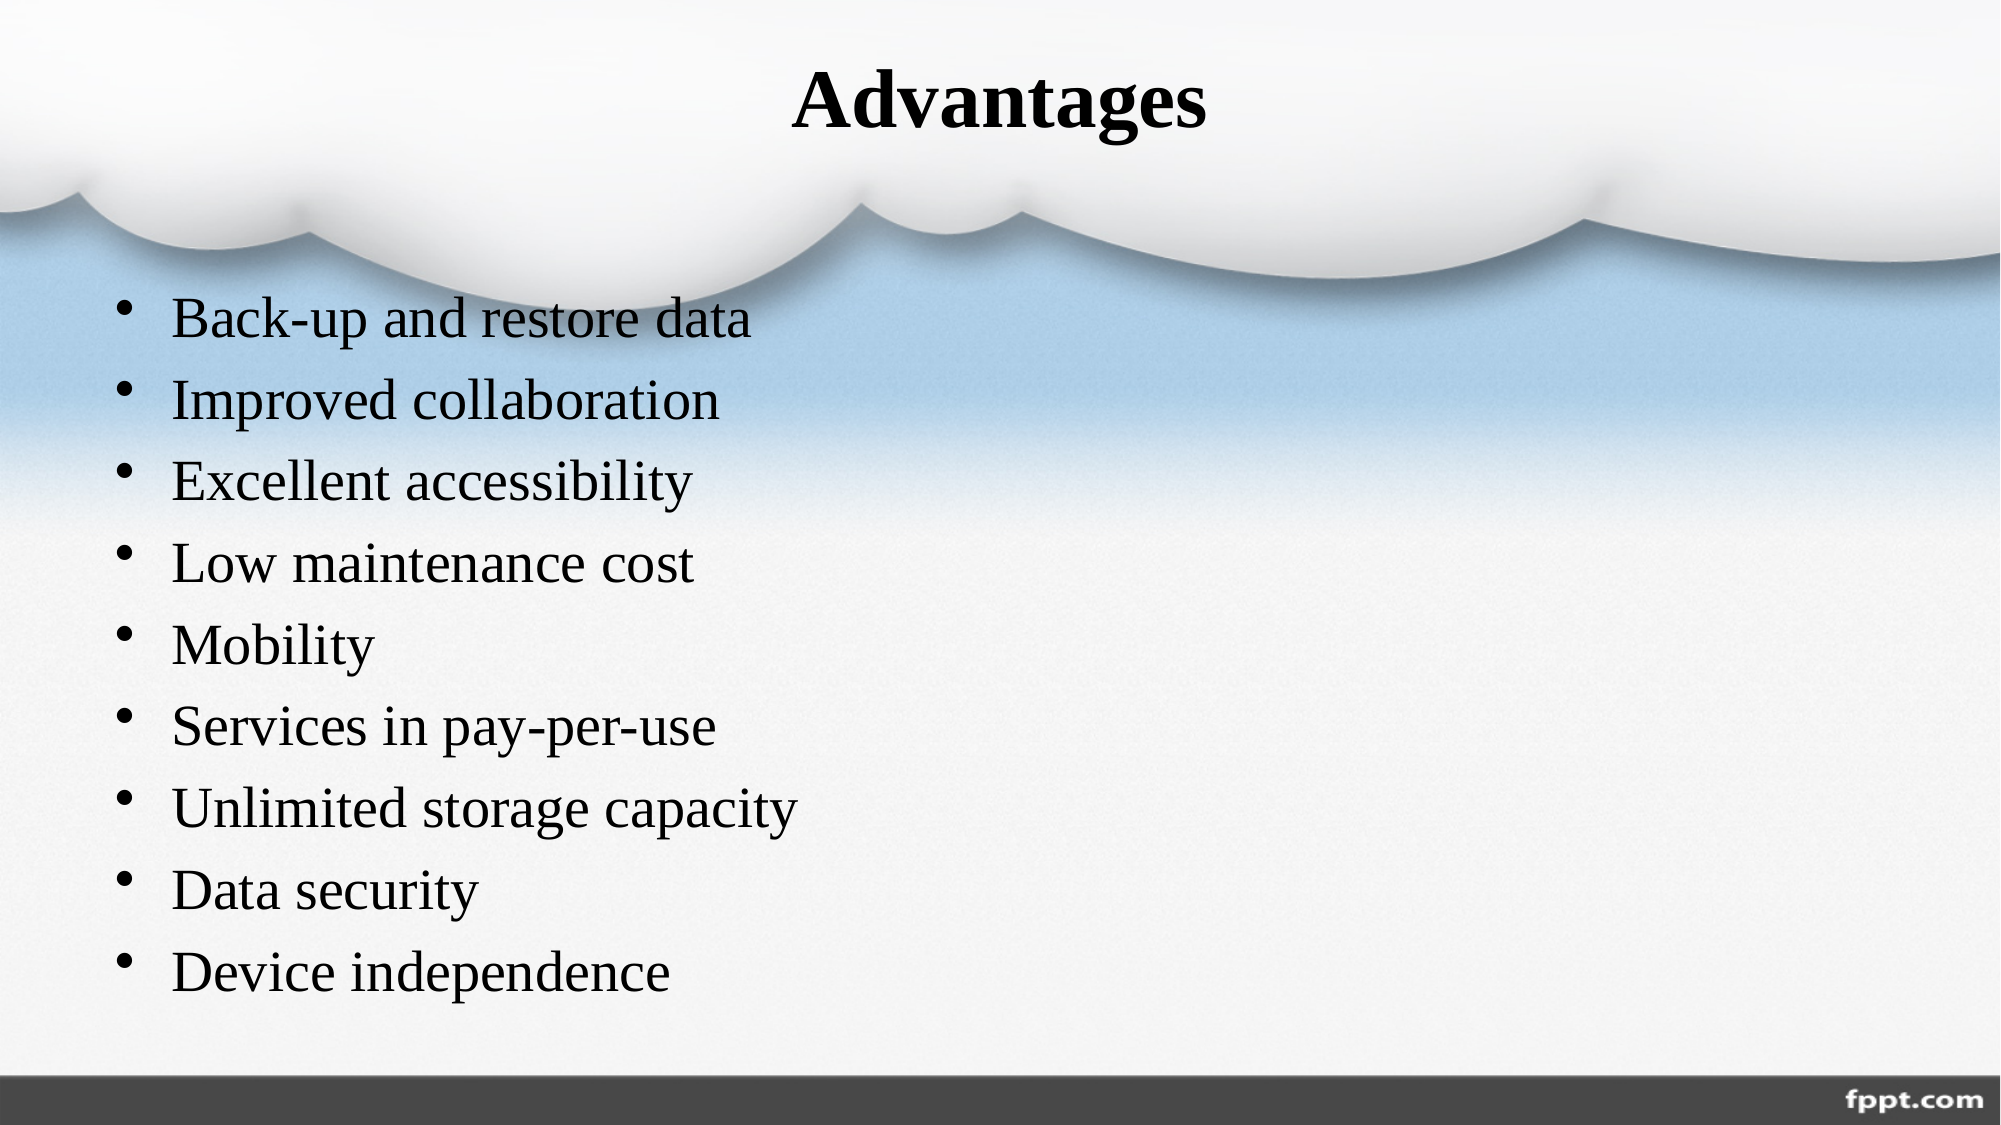

# Advantages
Back-up and restore data
Improved collaboration
Excellent accessibility
Low maintenance cost
Mobility
Services in pay-per-use
Unlimited storage capacity
Data security
Device independence